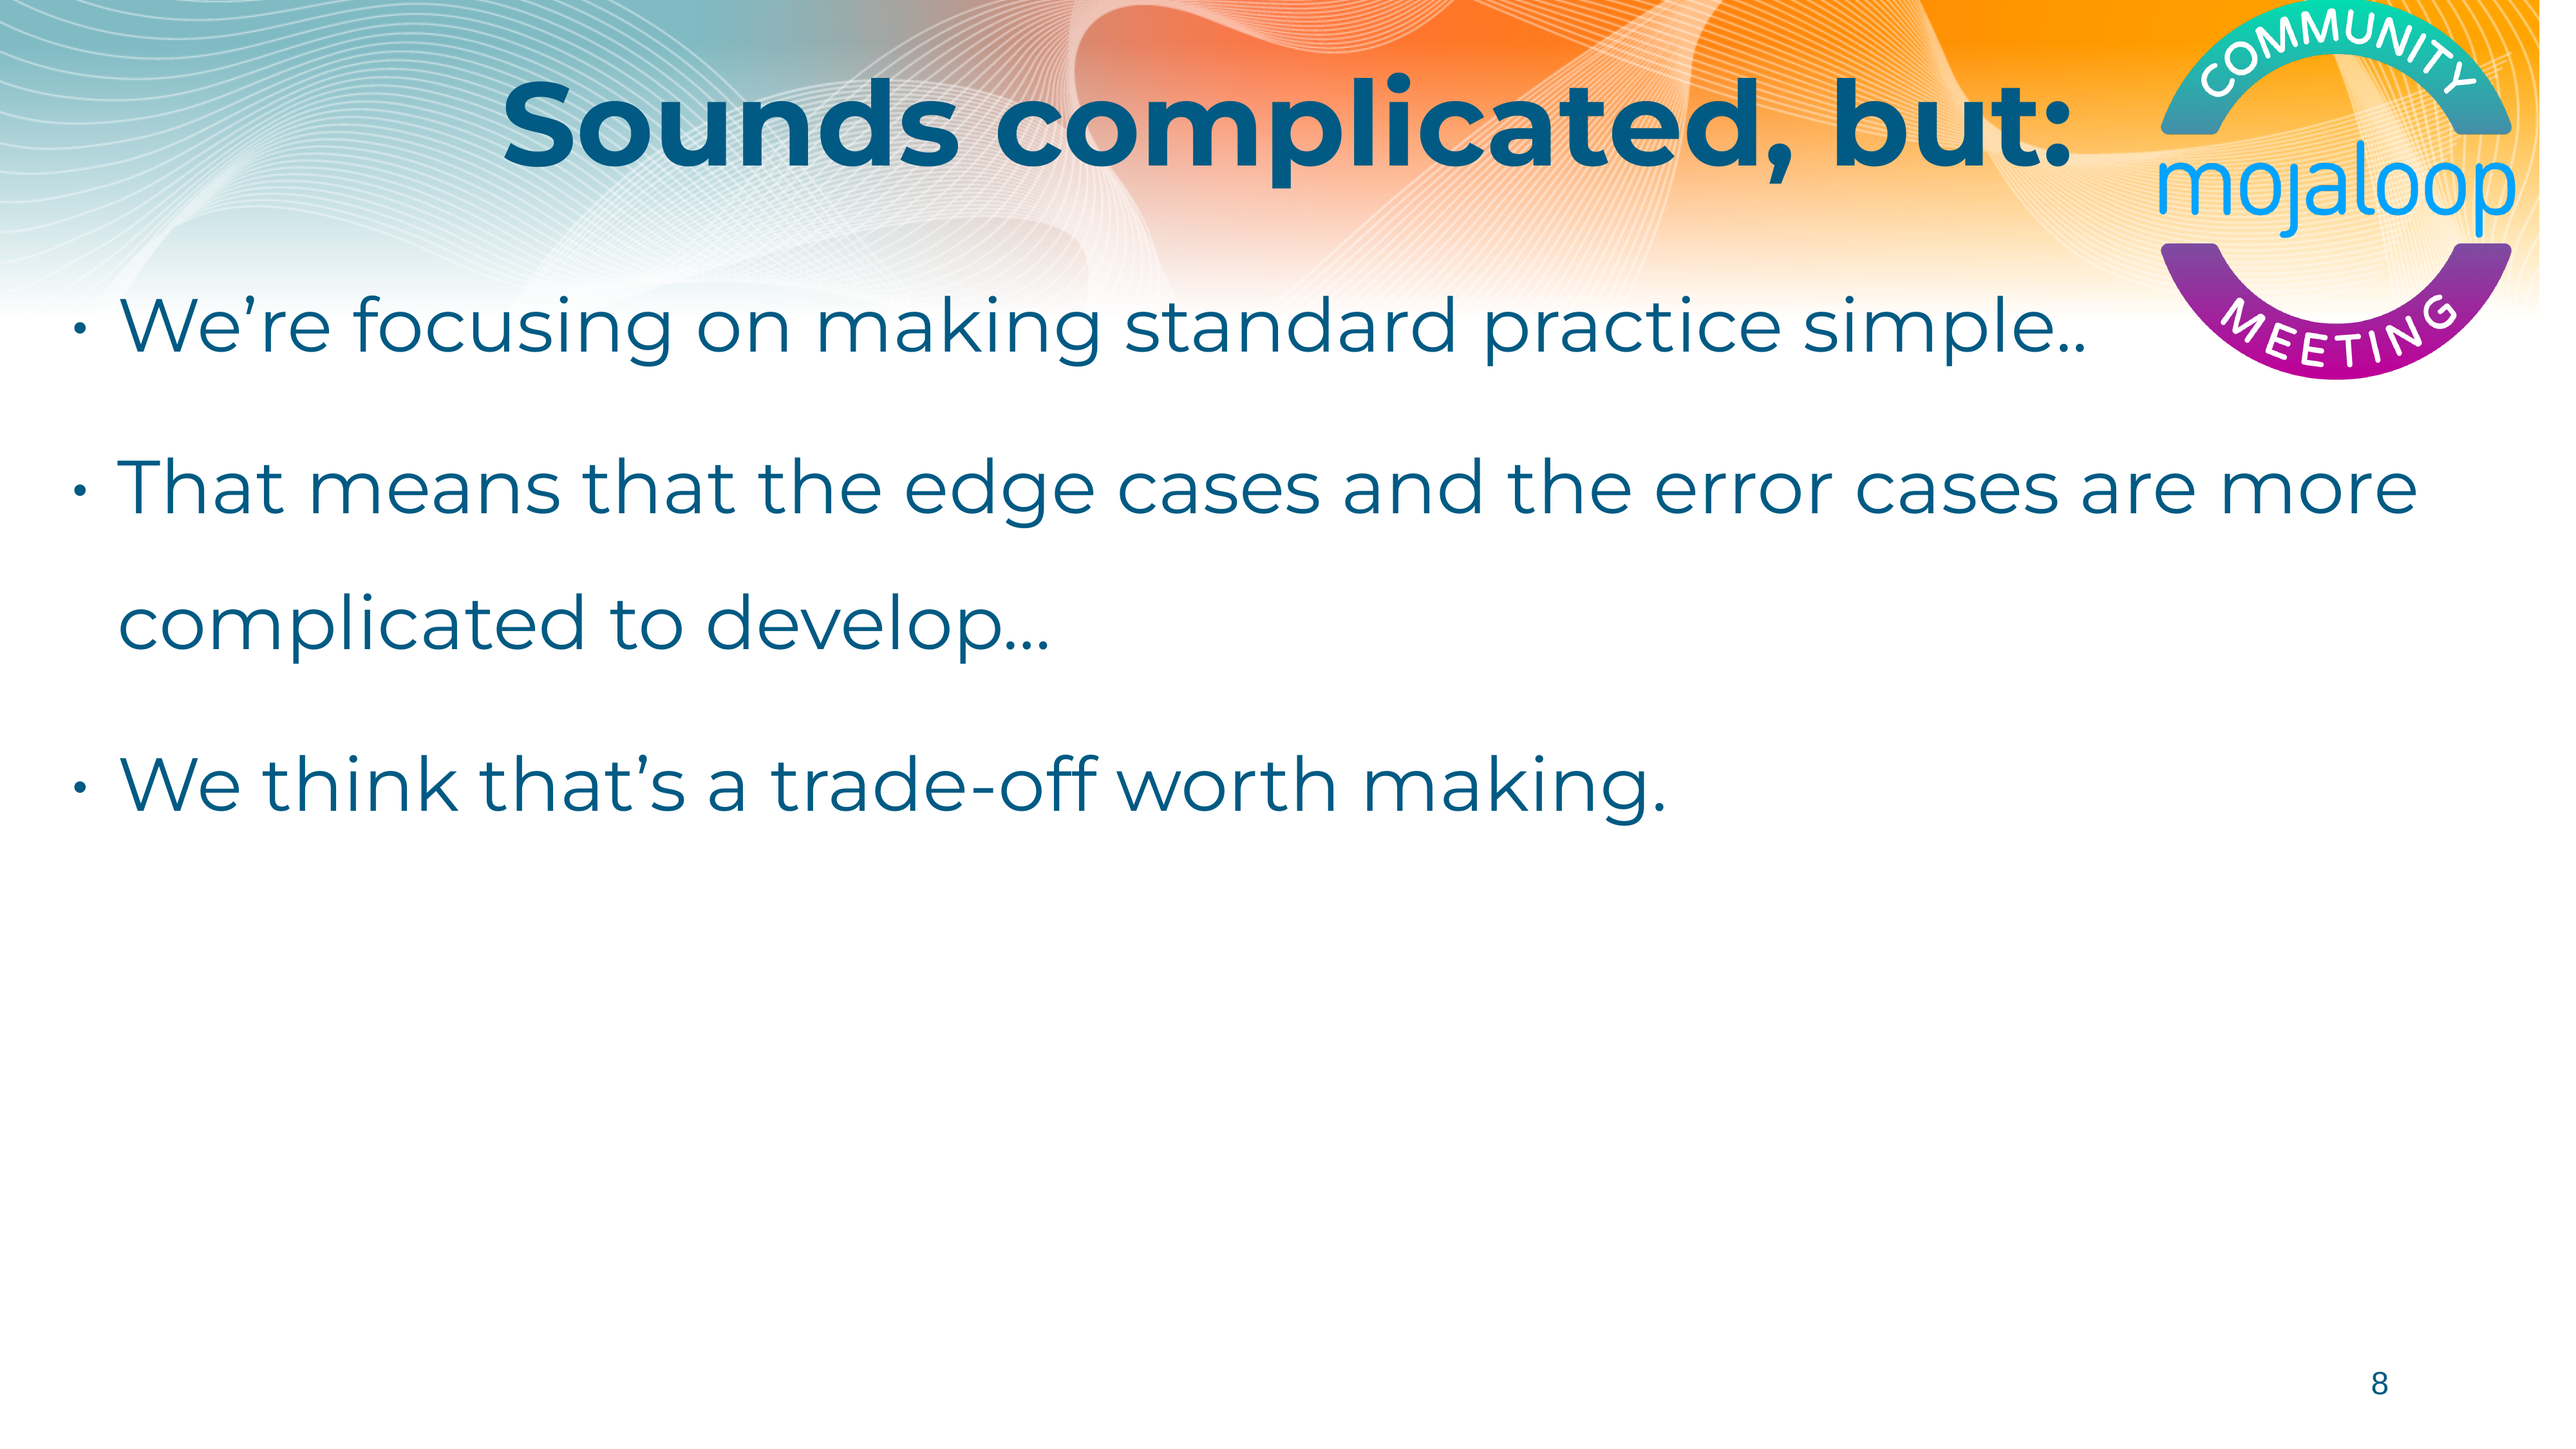

# Sounds complicated, but:
We’re focusing on making standard practice simple..
That means that the edge cases and the error cases are more complicated to develop…
We think that’s a trade-off worth making.
8